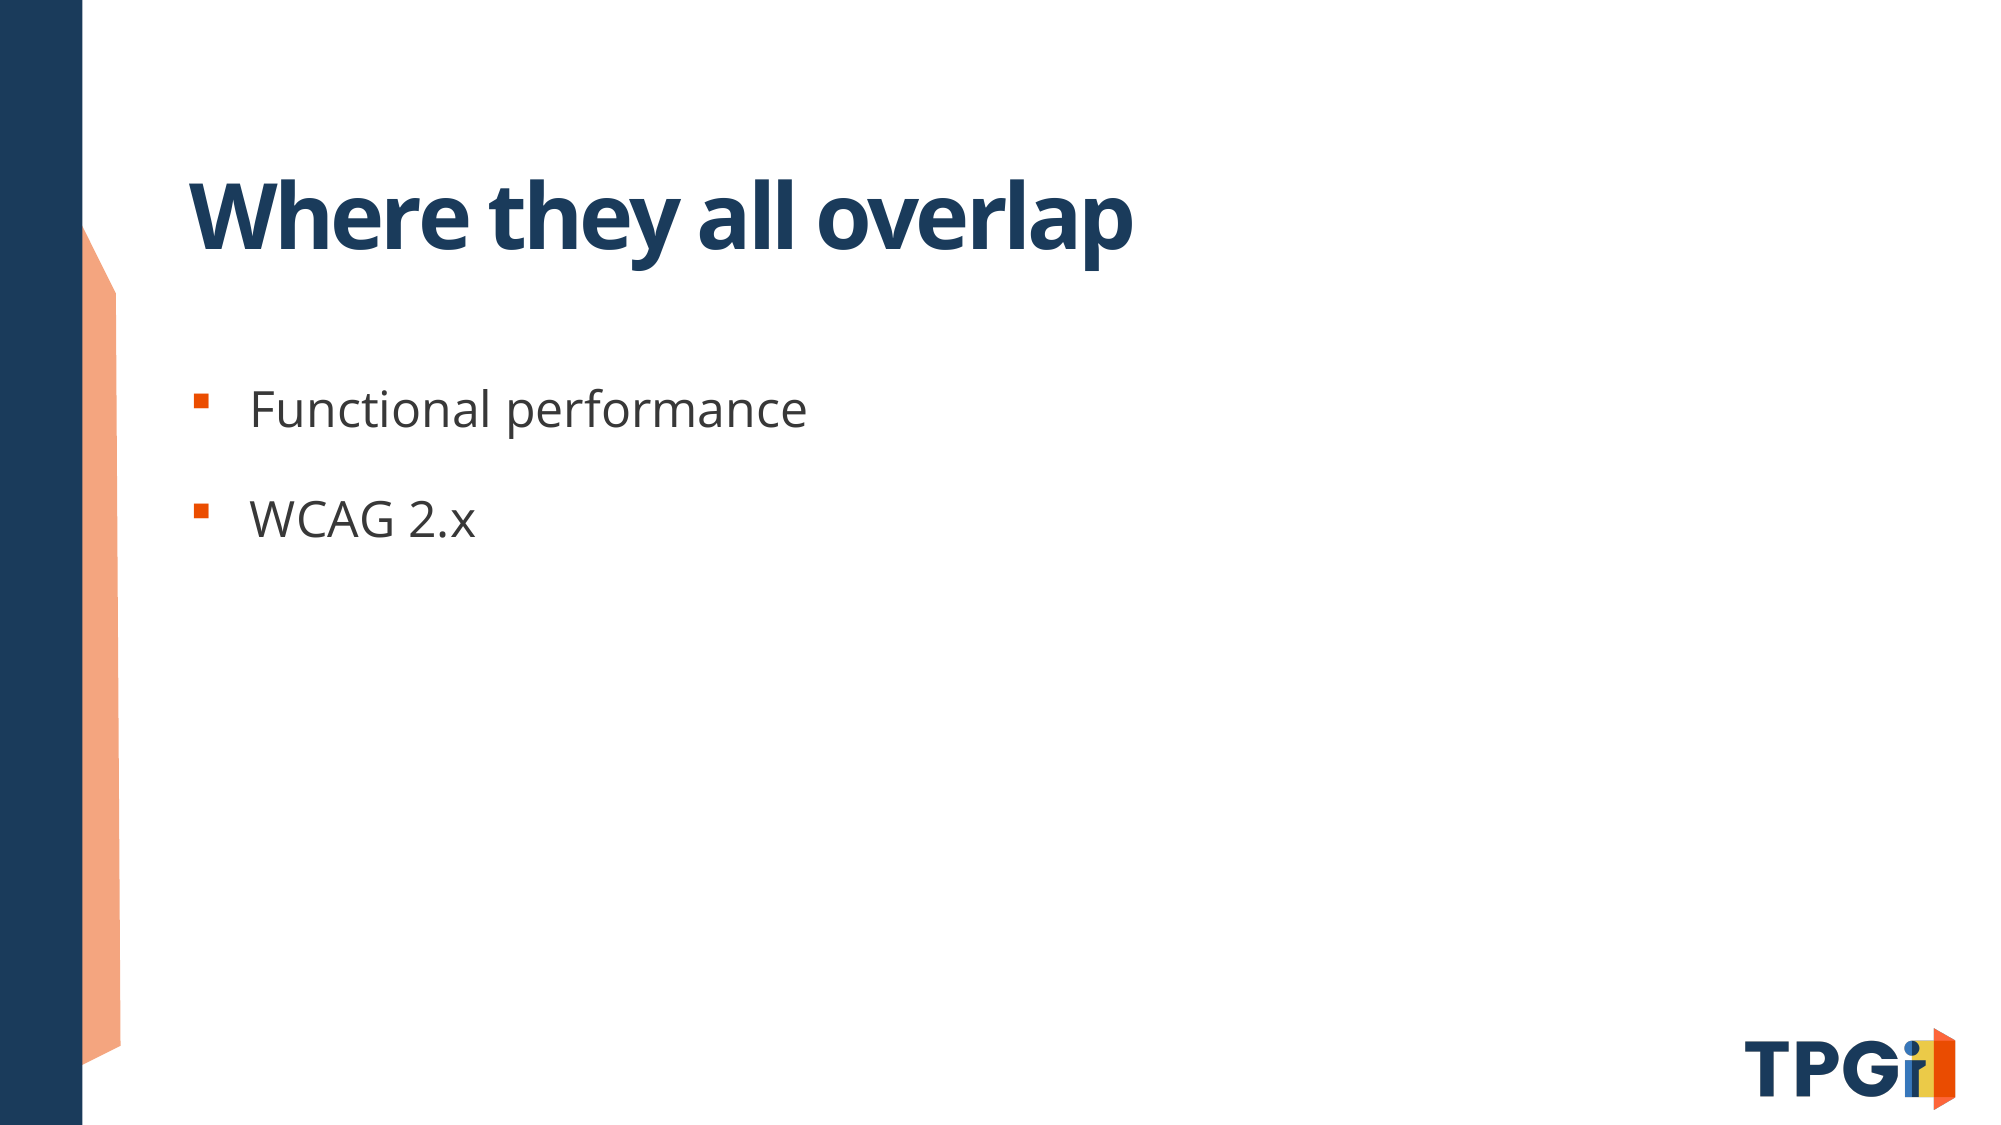

# Where they all overlap
Functional performance
WCAG 2.x